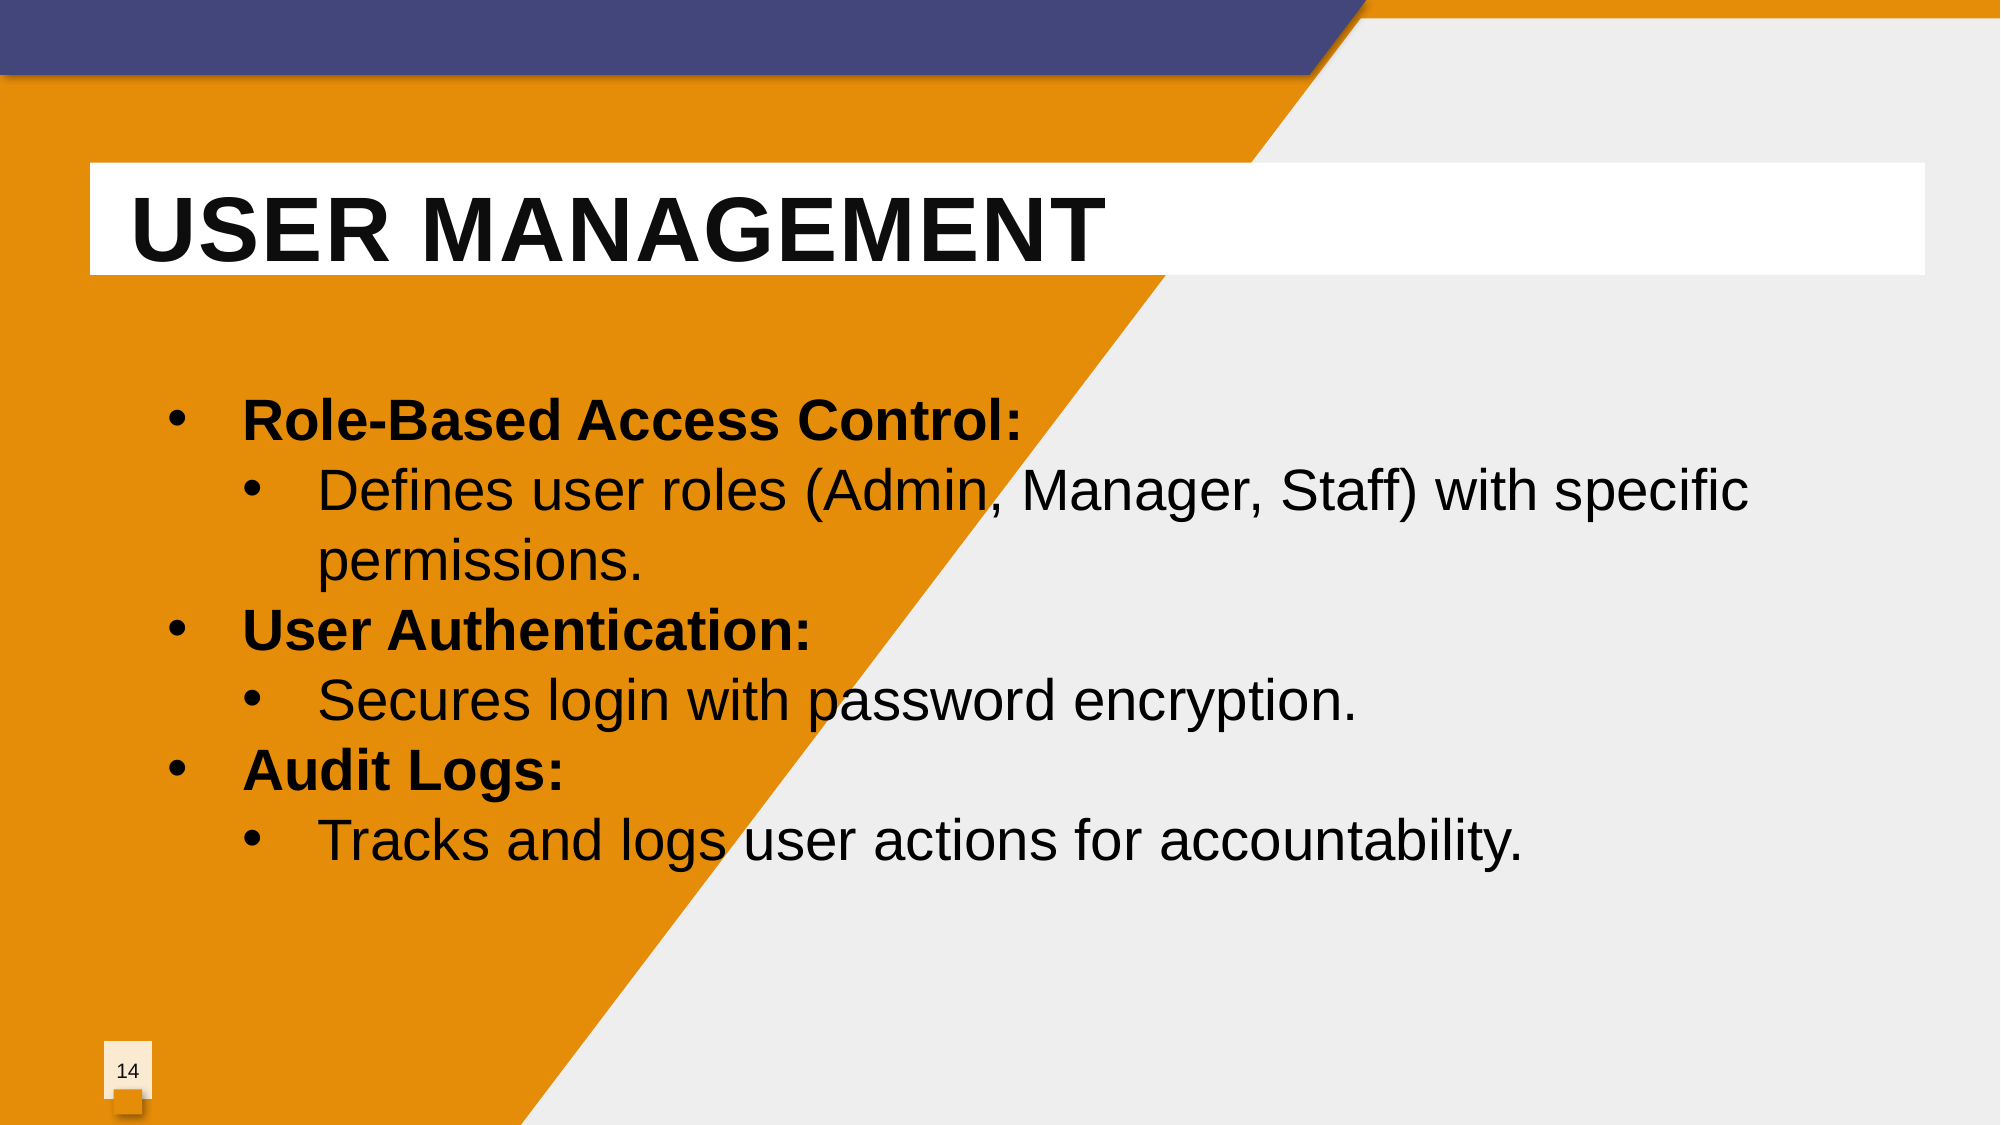

# User Management
Role-Based Access Control:
Defines user roles (Admin, Manager, Staff) with specific permissions.
User Authentication:
Secures login with password encryption.
Audit Logs:
Tracks and logs user actions for accountability.

14